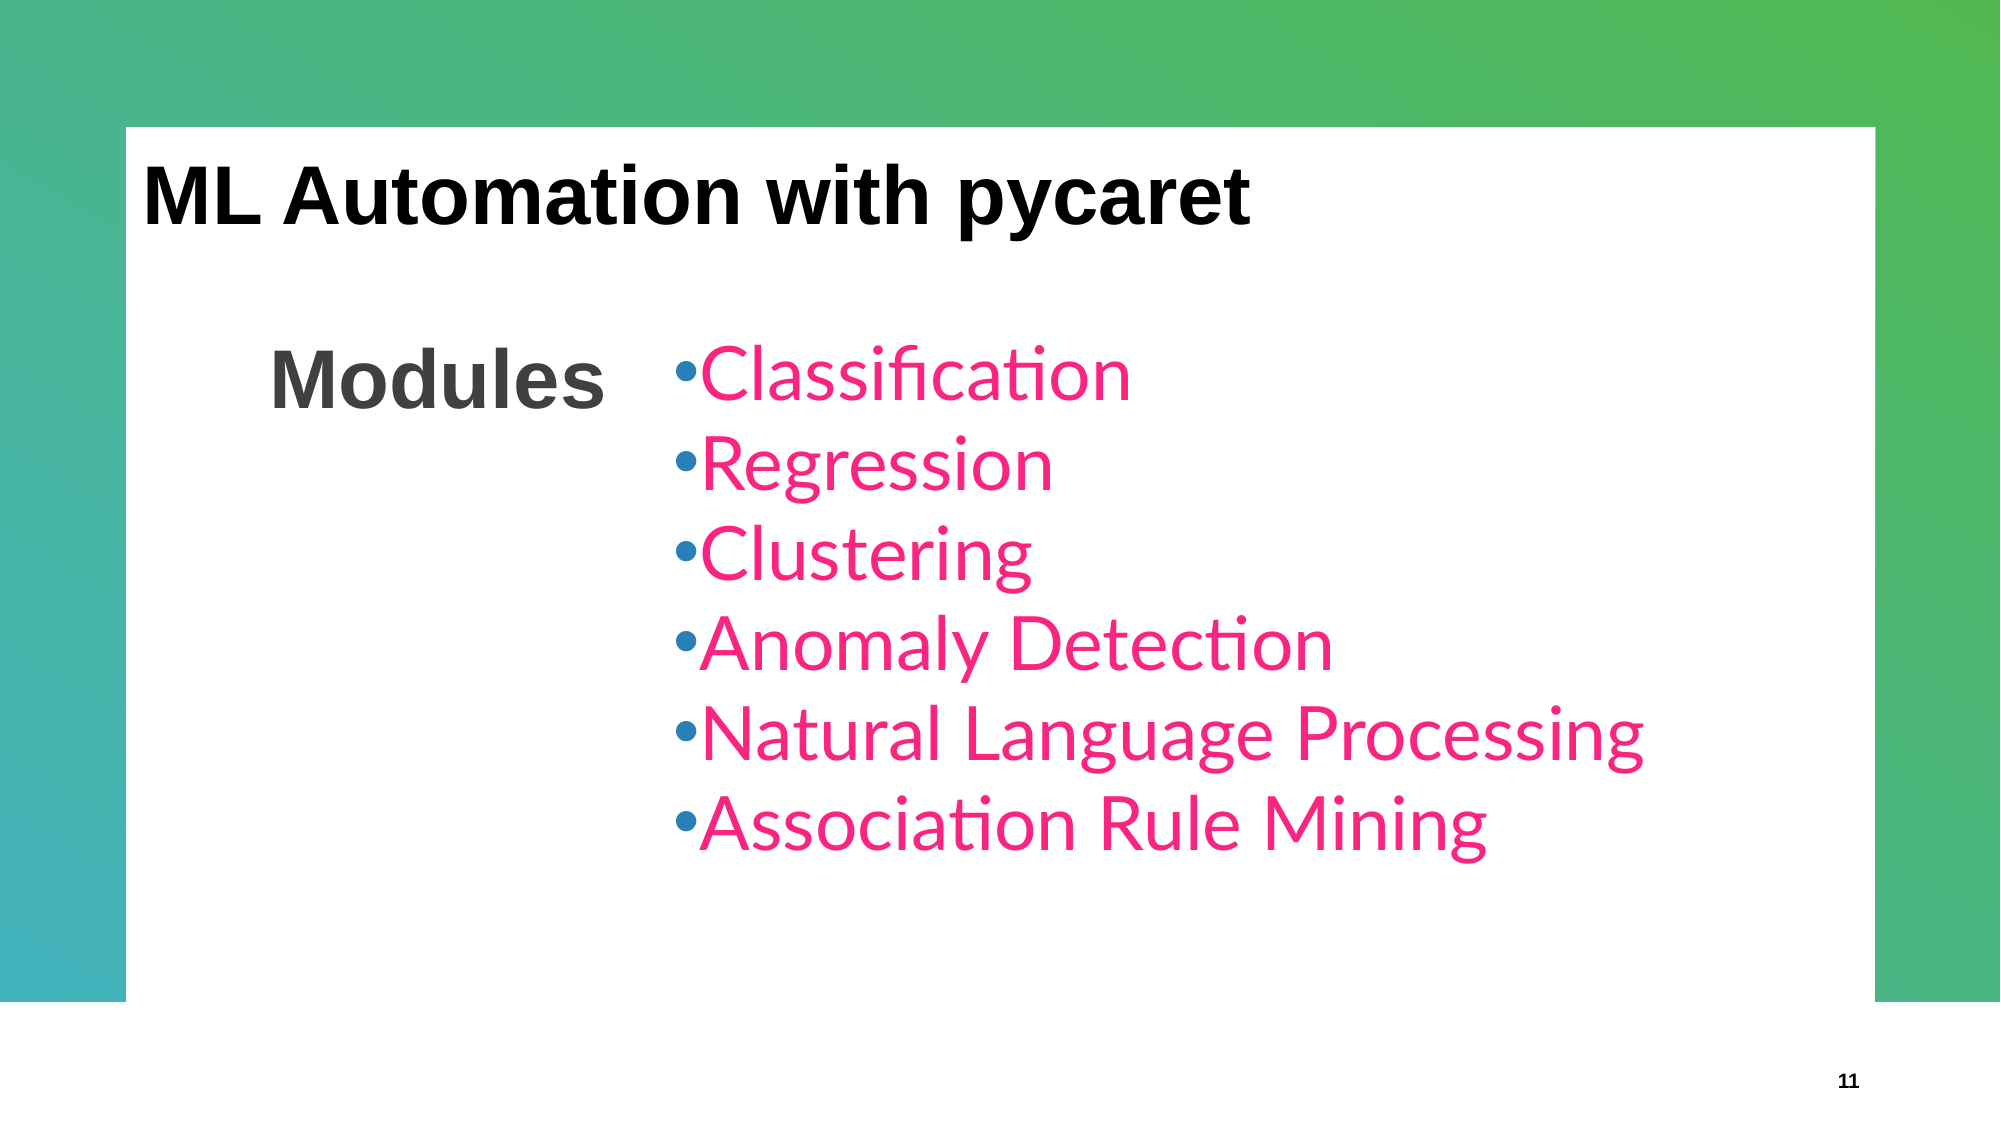

ML Automation with pycaret
Modules

Classification
Regression
Clustering
Anomaly Detection
Natural Language Processing
Association Rule Mining

11